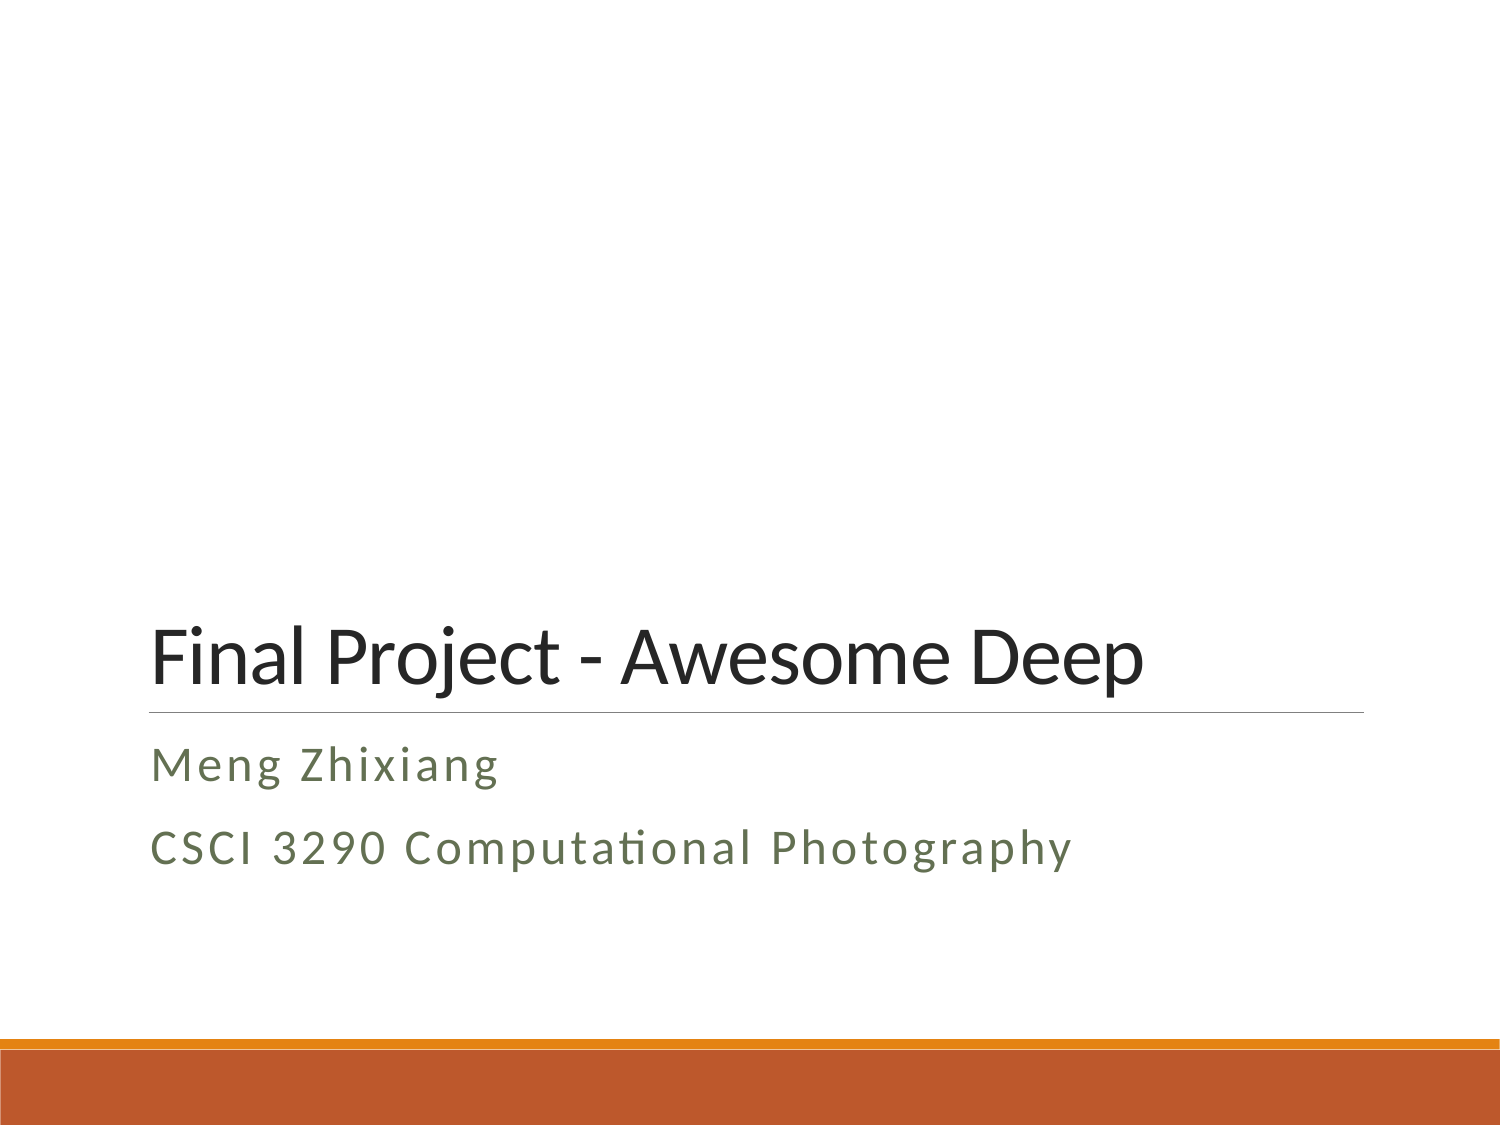

# Final Project - Awesome Deep
Meng Zhixiang
CSCI 3290 Computational Photography